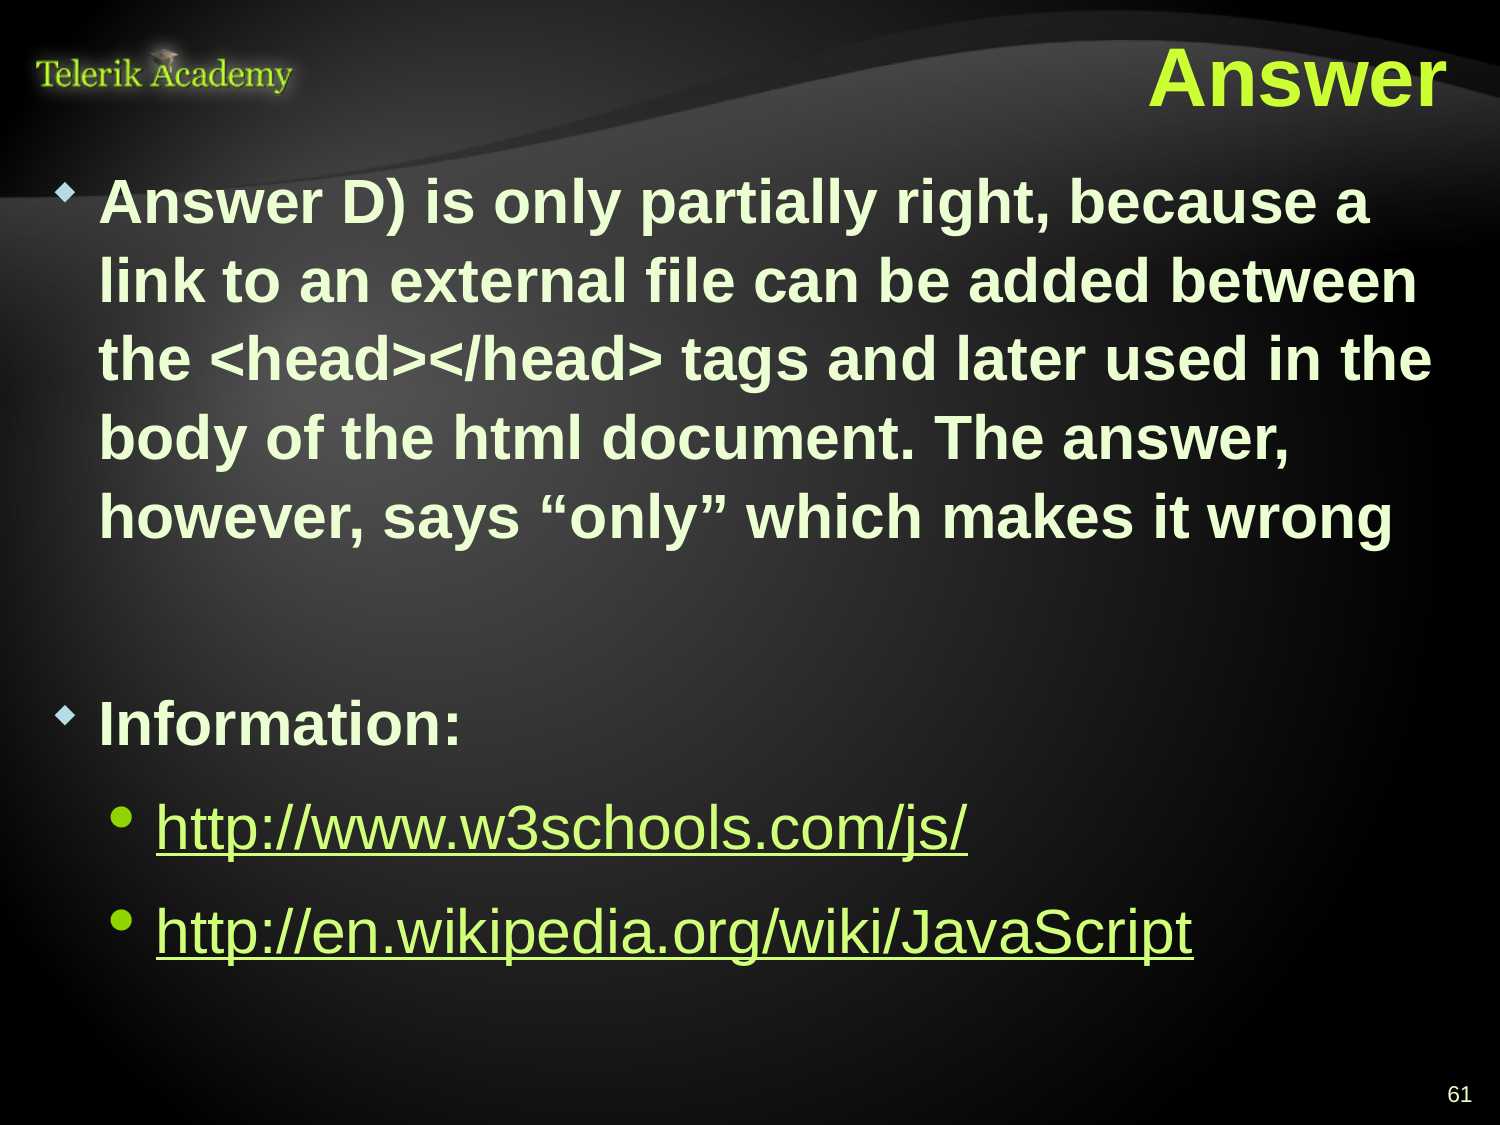

# Answer
Answer D) is only partially right, because a link to an external file can be added between the <head></head> tags and later used in the body of the html document. The answer, however, says “only” which makes it wrong

Information:
http://www.w3schools.com/js/
http://en.wikipedia.org/wiki/JavaScript
61